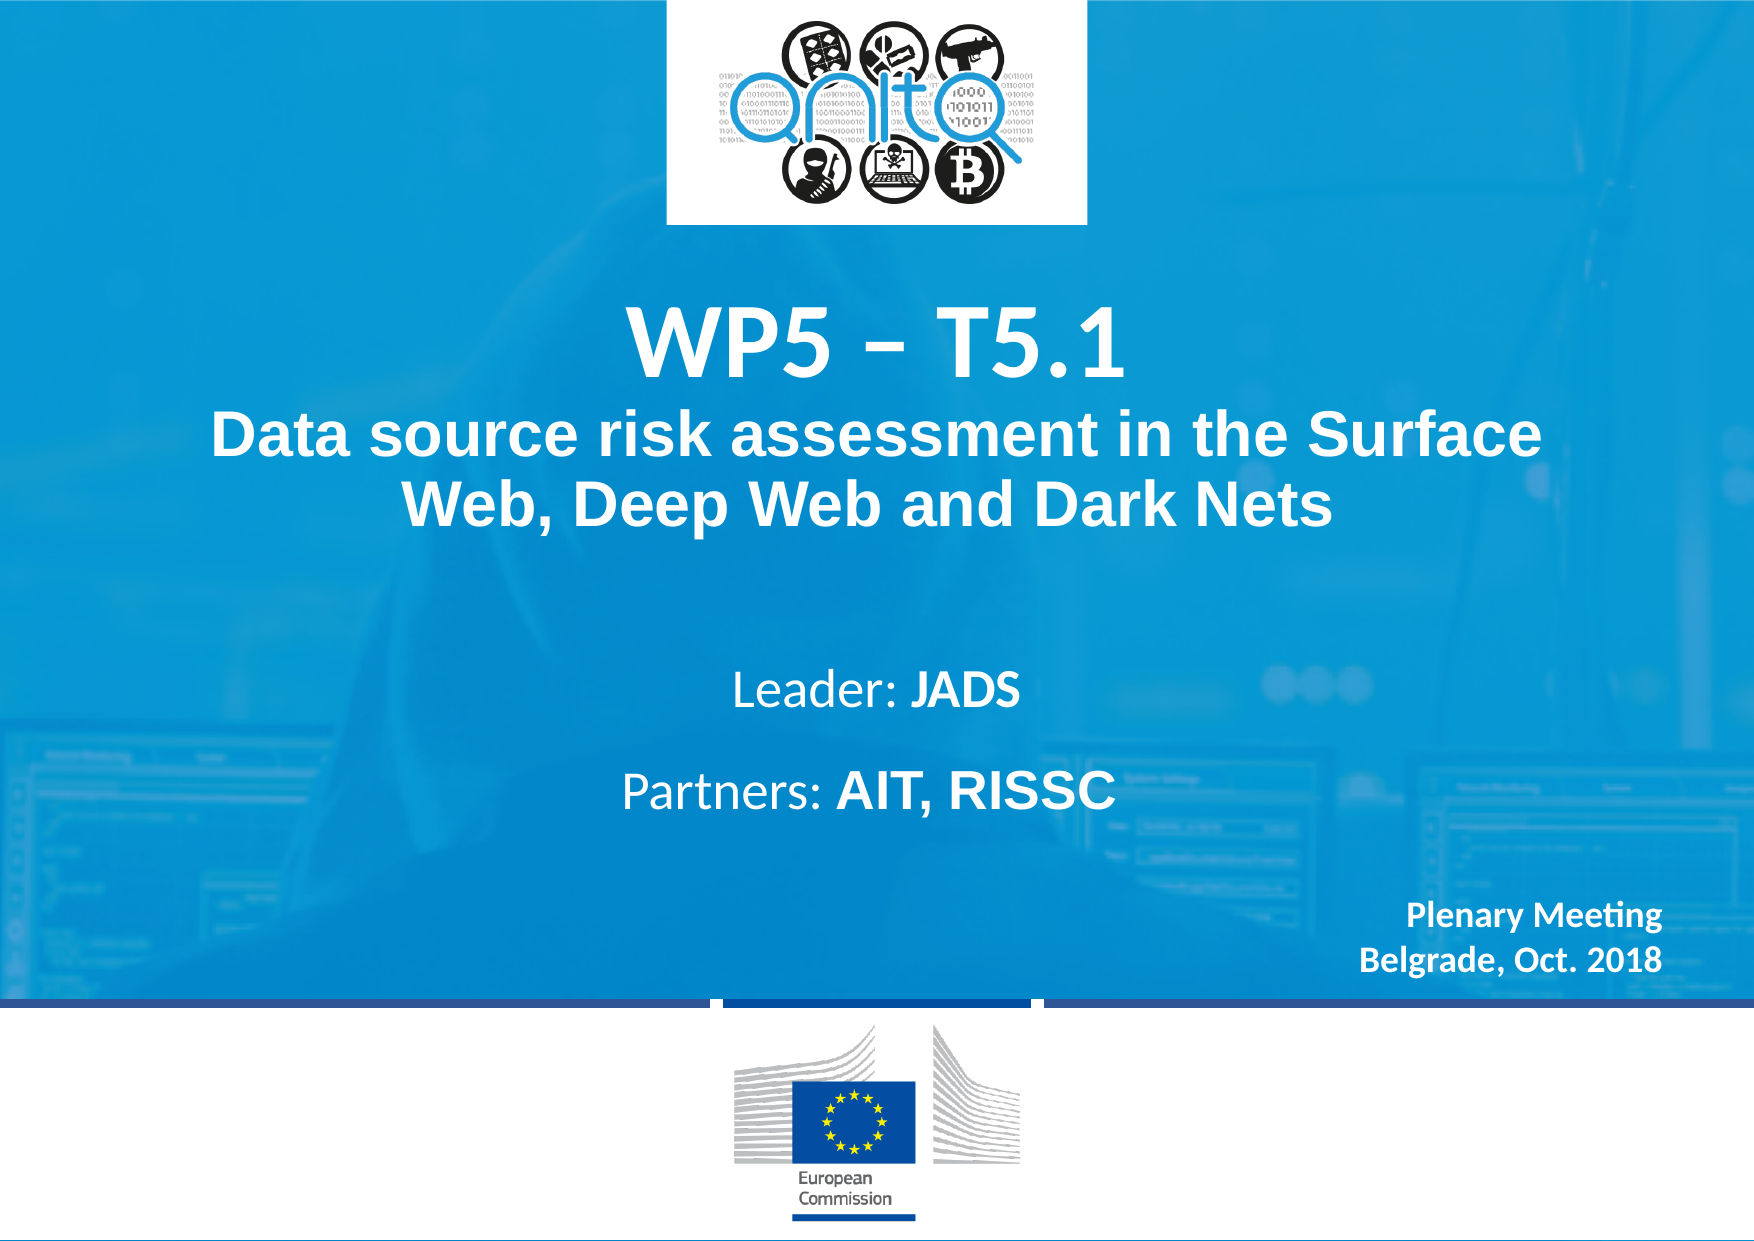

# WP5 – T5.1 Data source risk assessment in the Surface Web, Deep Web and Dark Nets
Leader: JADS
Partners: AIT, RISSC
Plenary Meeting
Belgrade, Oct. 2018